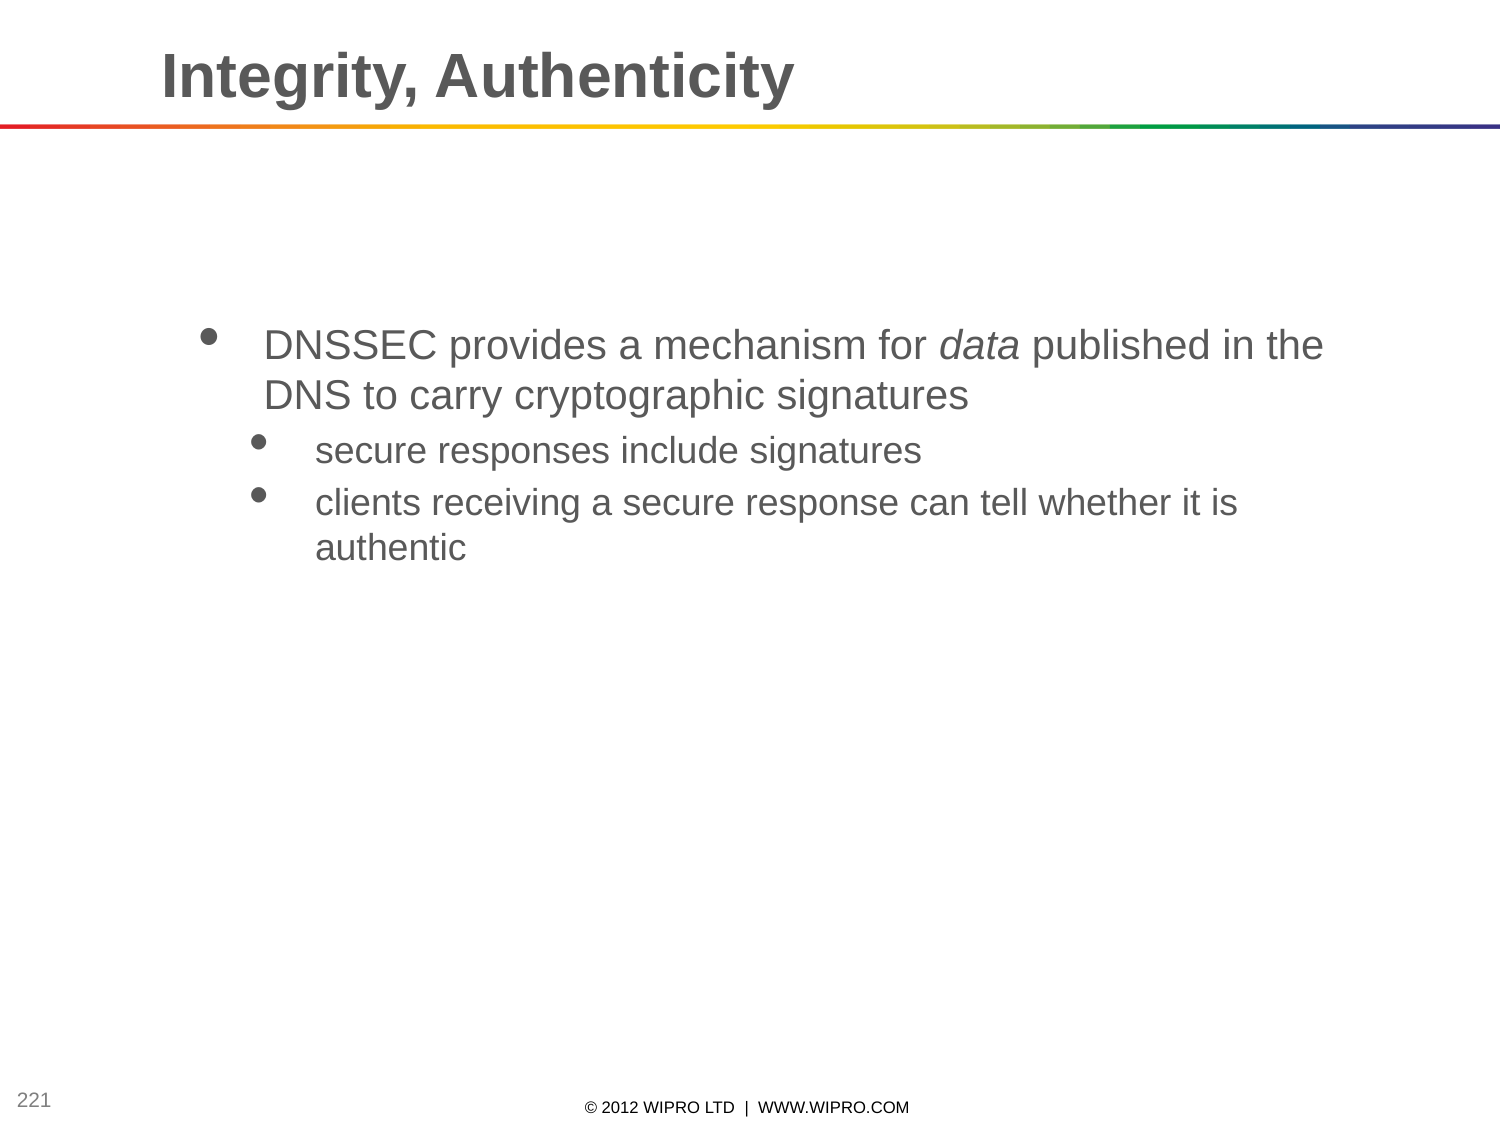

Integrity, Authenticity
DNSSEC provides a mechanism for data published in the DNS to carry cryptographic signatures
secure responses include signatures
clients receiving a secure response can tell whether it is authentic